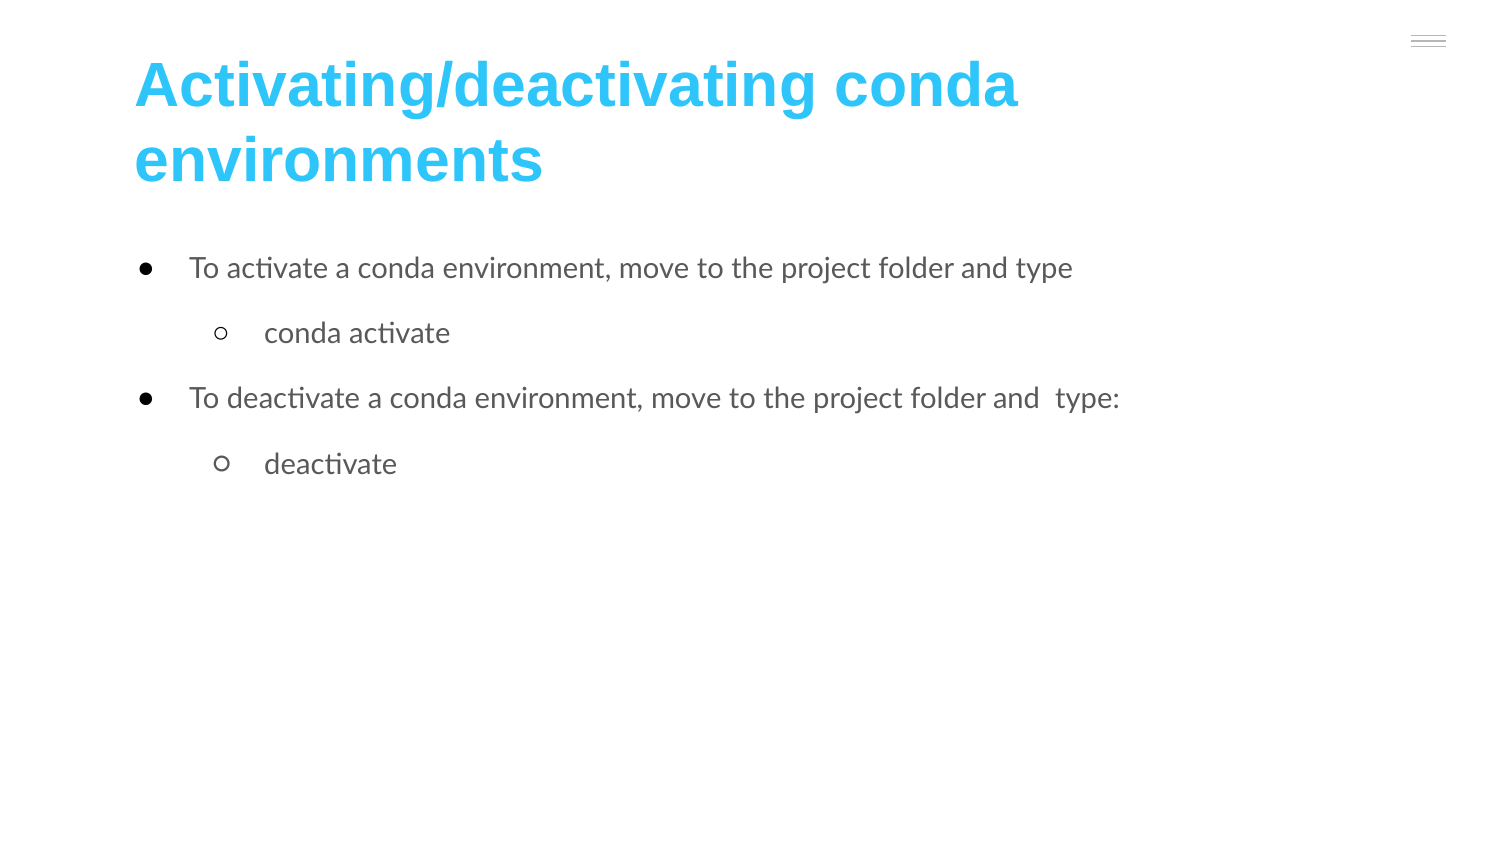

Activating/deactivating conda environments
To activate a conda environment, move to the project folder and type
conda activate
To deactivate a conda environment, move to the project folder and  type:
deactivate